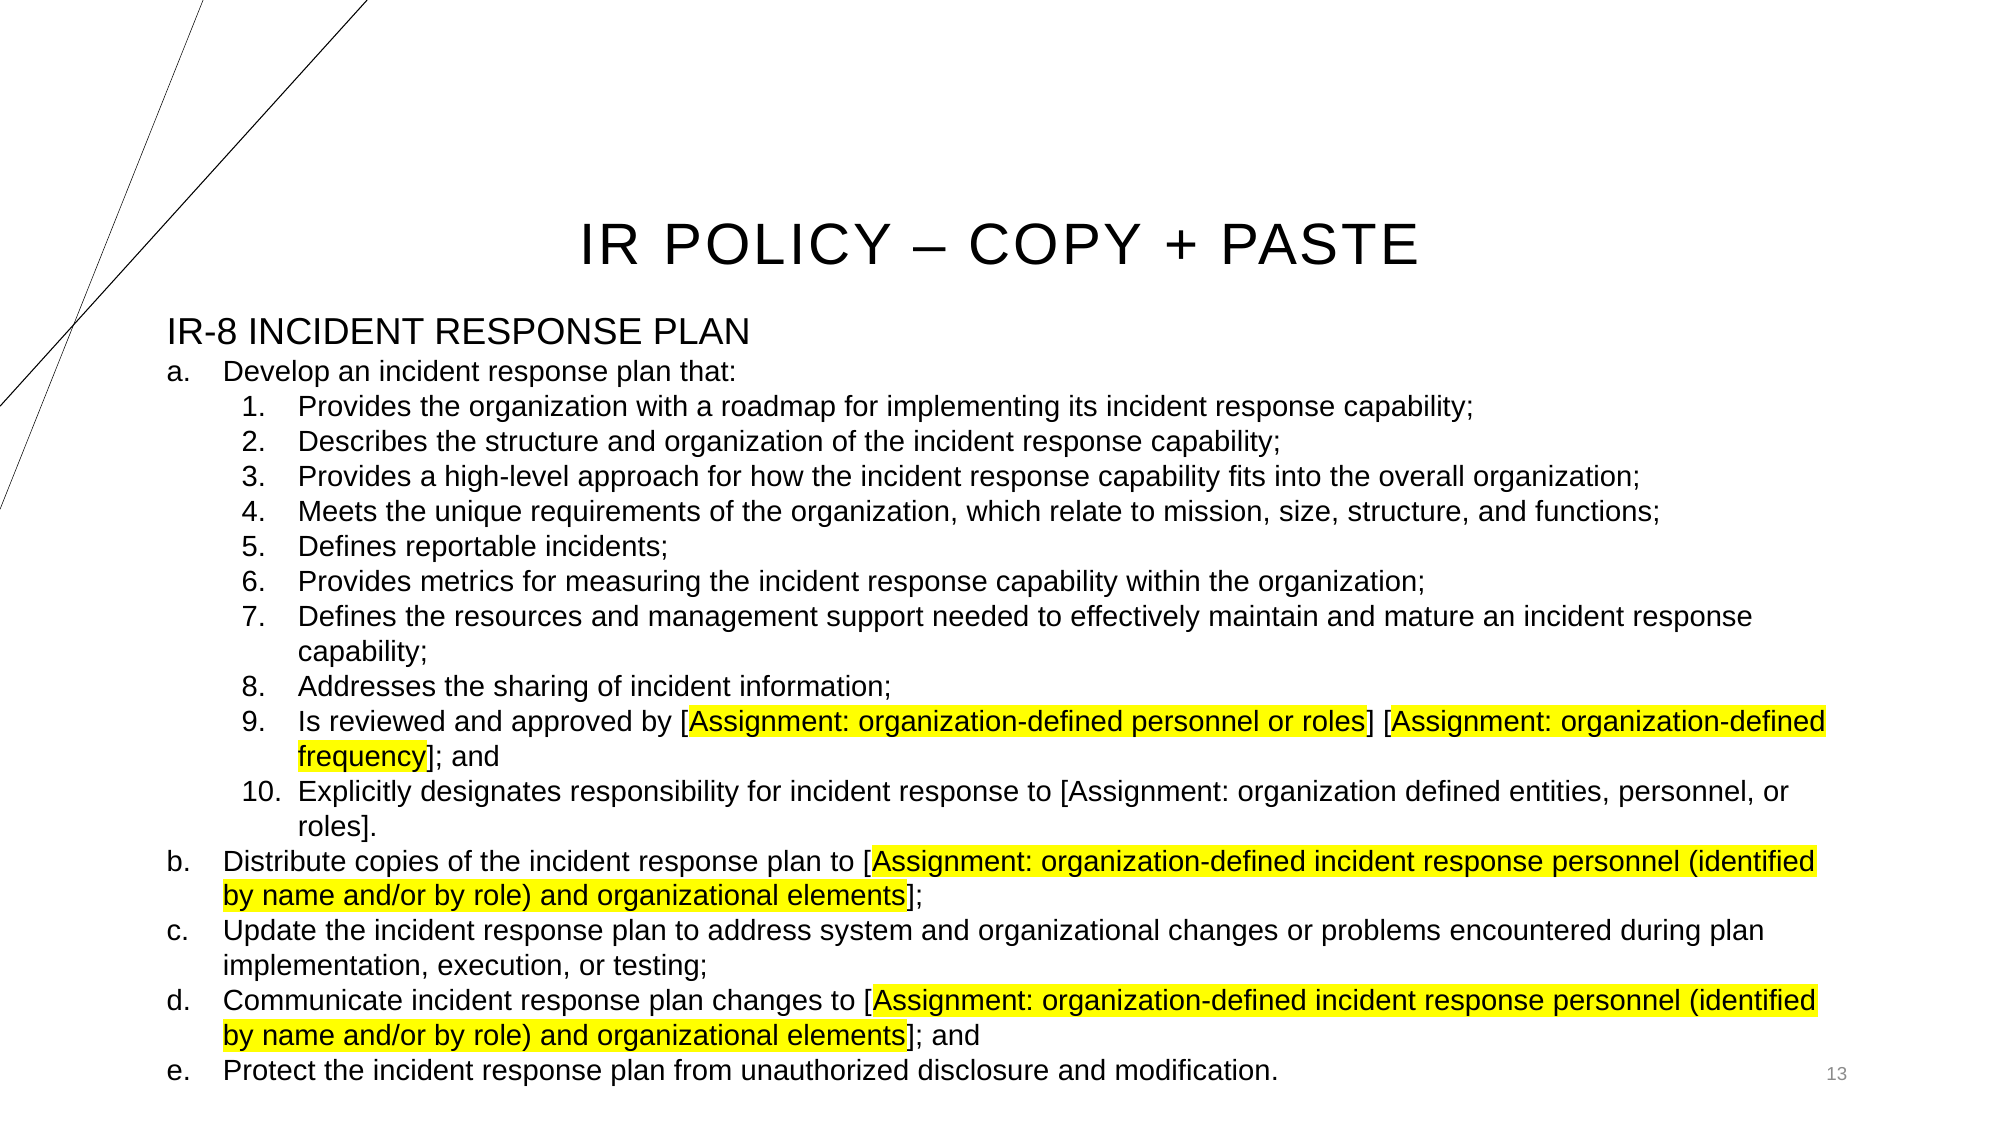

# IR policy – Copy + Paste
IR-8 INCIDENT RESPONSE PLAN
Develop an incident response plan that:
Provides the organization with a roadmap for implementing its incident response capability;
Describes the structure and organization of the incident response capability;
Provides a high-level approach for how the incident response capability fits into the overall organization;
Meets the unique requirements of the organization, which relate to mission, size, structure, and functions;
Defines reportable incidents;
Provides metrics for measuring the incident response capability within the organization;
Defines the resources and management support needed to effectively maintain and mature an incident response capability;
Addresses the sharing of incident information;
Is reviewed and approved by [Assignment: organization-defined personnel or roles] [Assignment: organization-defined frequency]; and
Explicitly designates responsibility for incident response to [Assignment: organization defined entities, personnel, or roles].
Distribute copies of the incident response plan to [Assignment: organization-defined incident response personnel (identified by name and/or by role) and organizational elements];
Update the incident response plan to address system and organizational changes or problems encountered during plan implementation, execution, or testing;
Communicate incident response plan changes to [Assignment: organization-defined incident response personnel (identified by name and/or by role) and organizational elements]; and
Protect the incident response plan from unauthorized disclosure and modification.
13